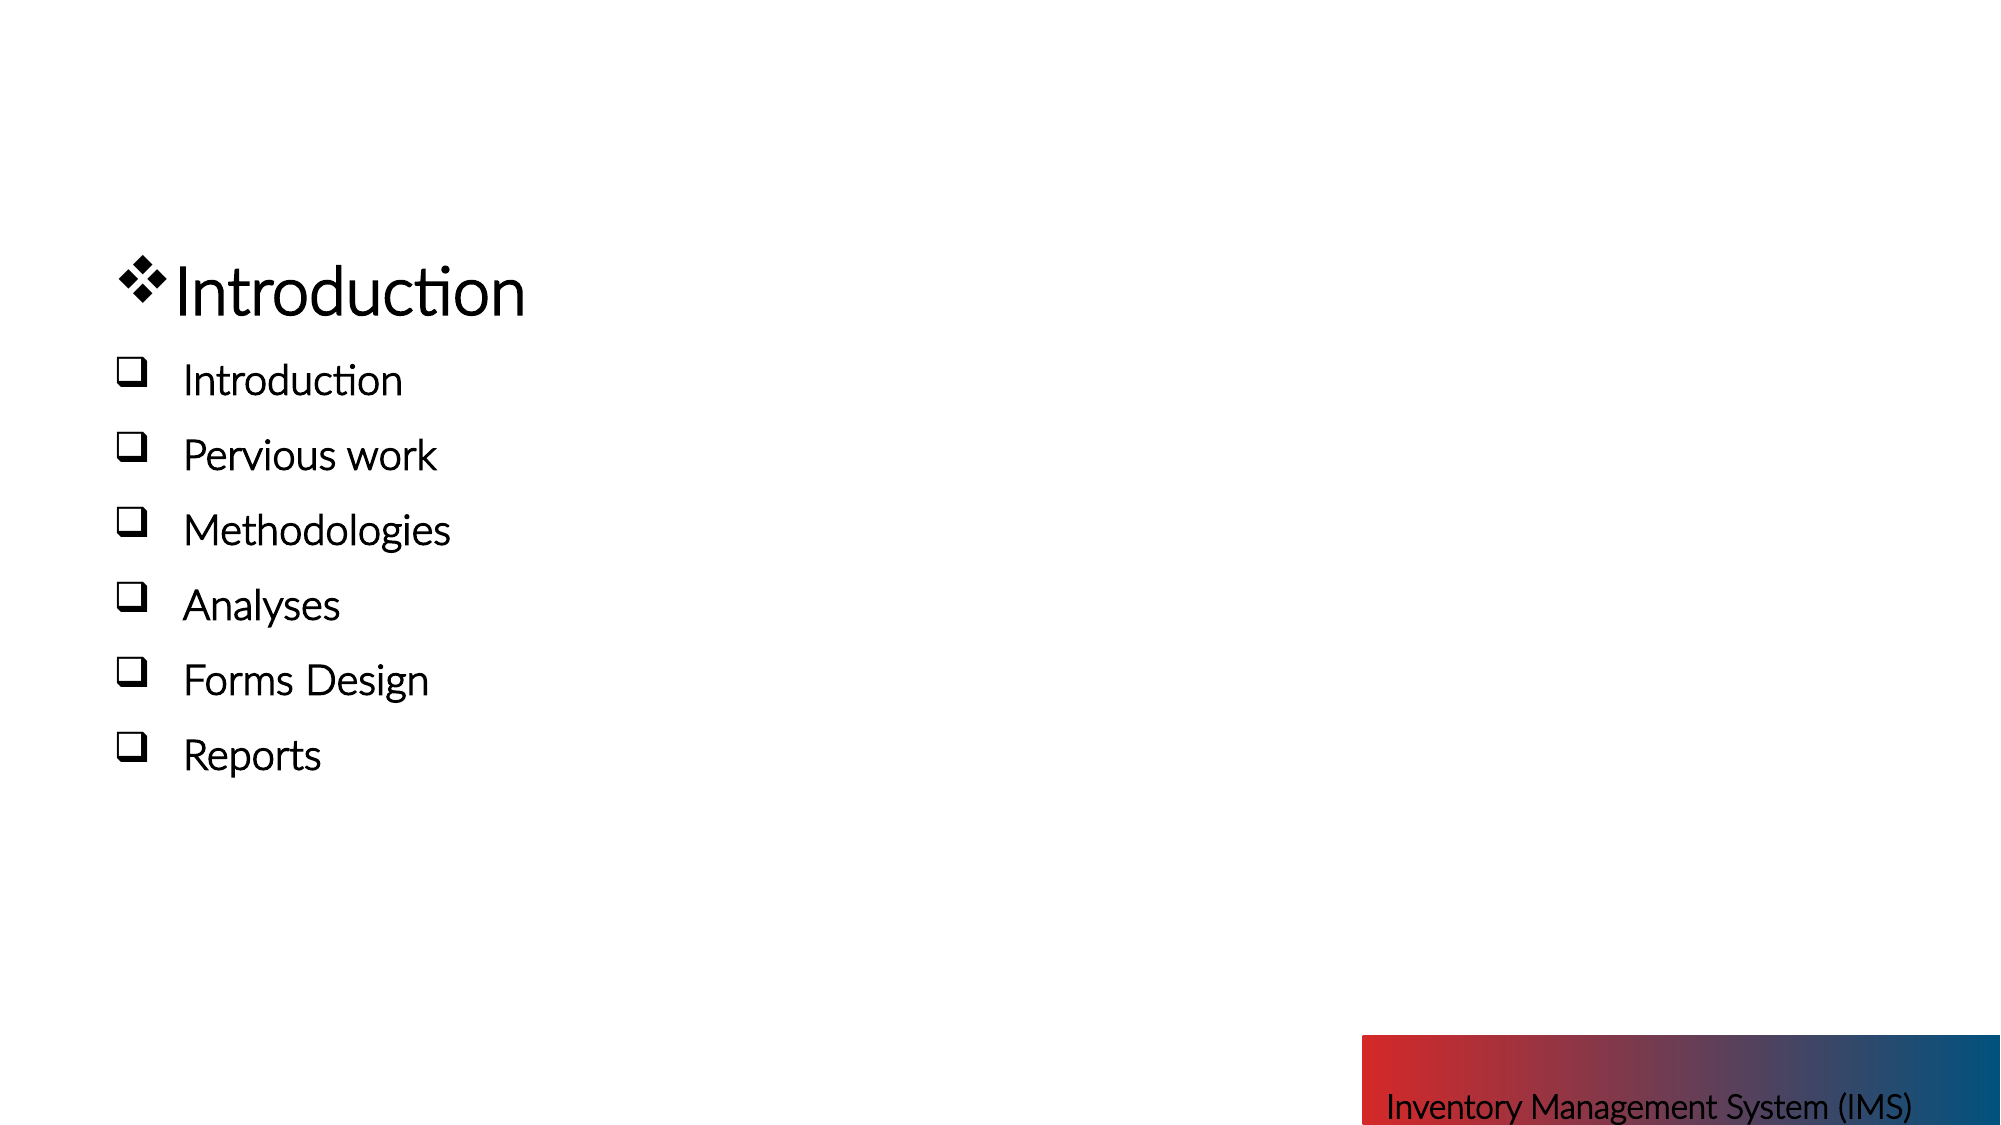

Introduction
  Introduction
  Pervious work
  Methodologies
  Analyses
  Forms Design
  Reports

 Inventory Management System (IMS)